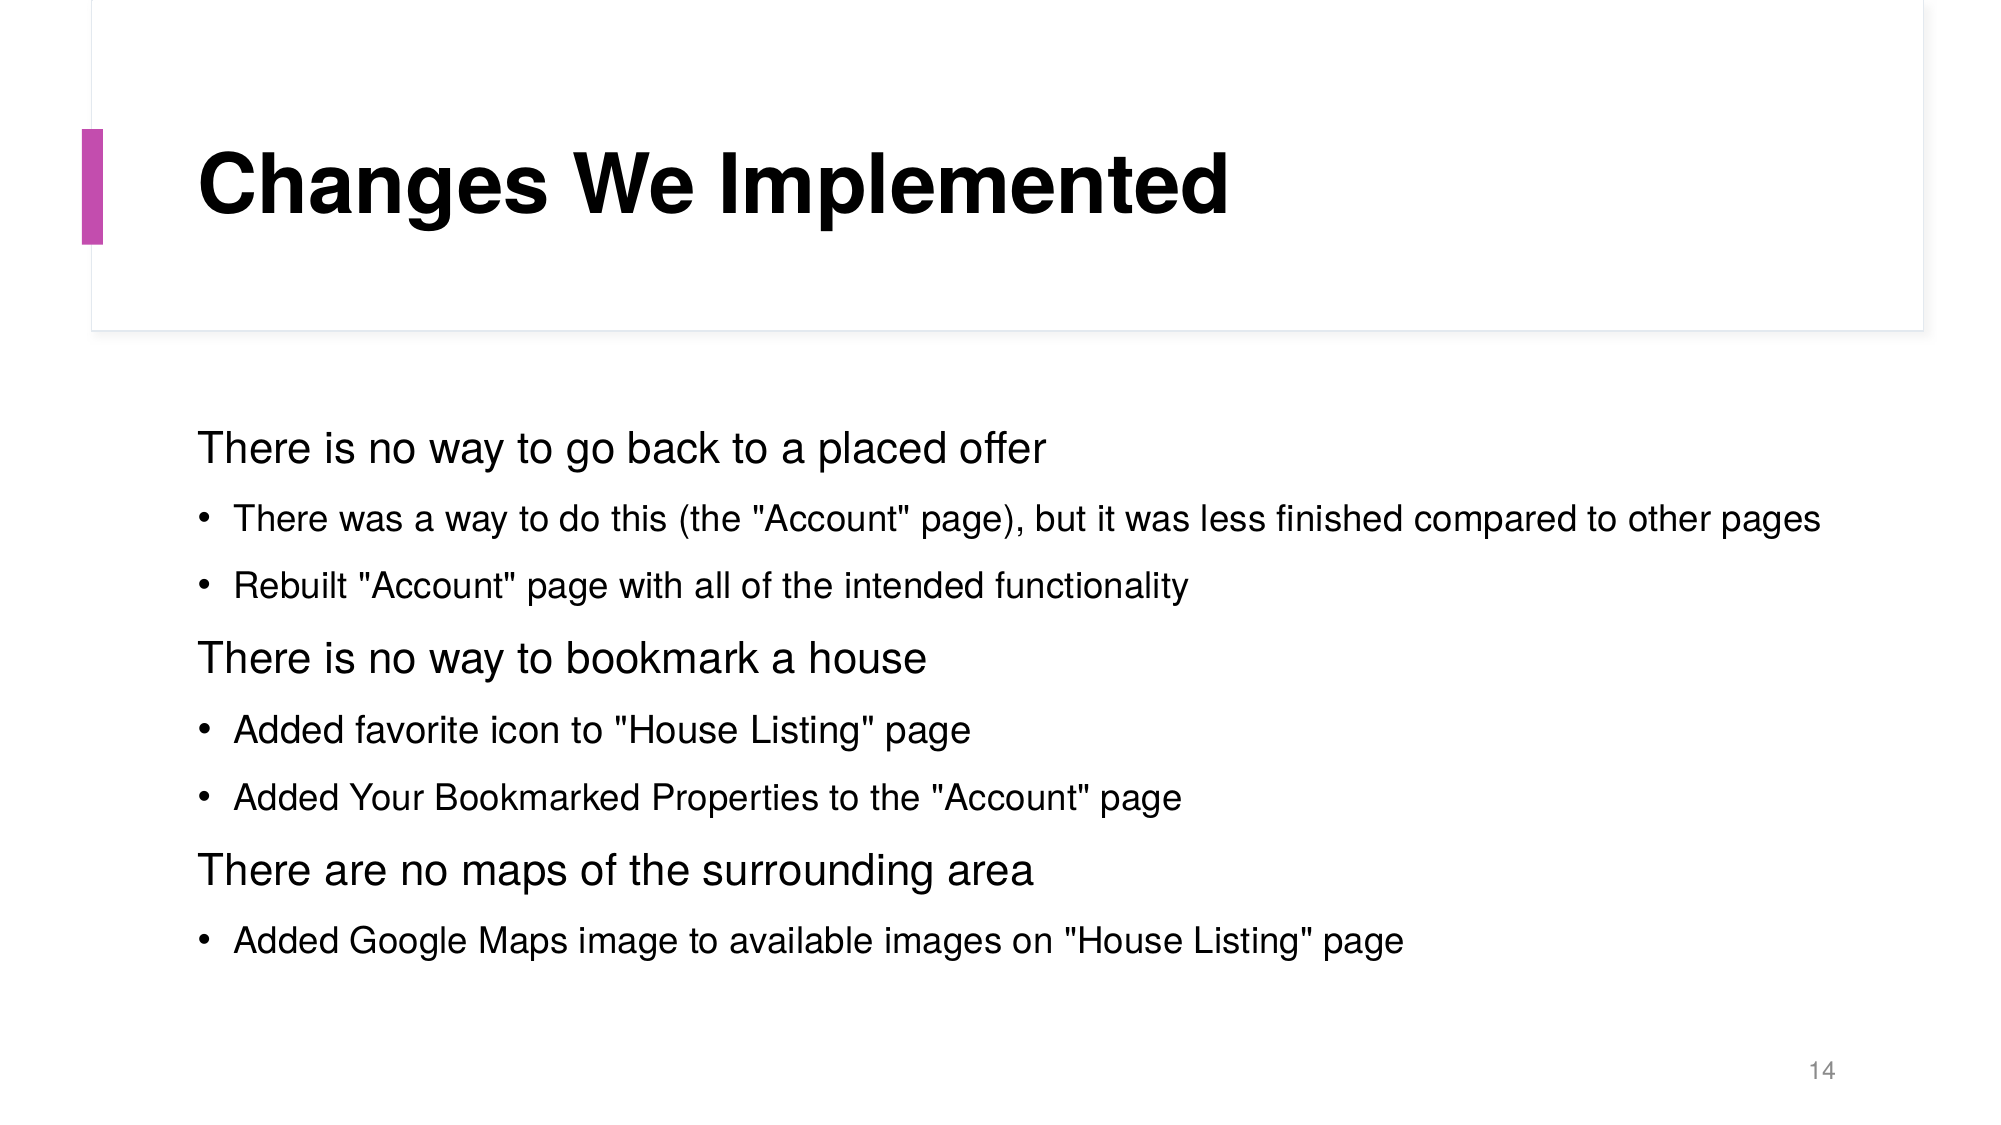

# Changes We Implemented
There is no way to go back to a placed offer
There was a way to do this (the "Account" page), but it was less finished compared to other pages
Rebuilt "Account" page with all of the intended functionality
There is no way to bookmark a house
Added favorite icon to "House Listing" page
Added Your Bookmarked Properties to the "Account" page
There are no maps of the surrounding area
Added Google Maps image to available images on "House Listing" page
14